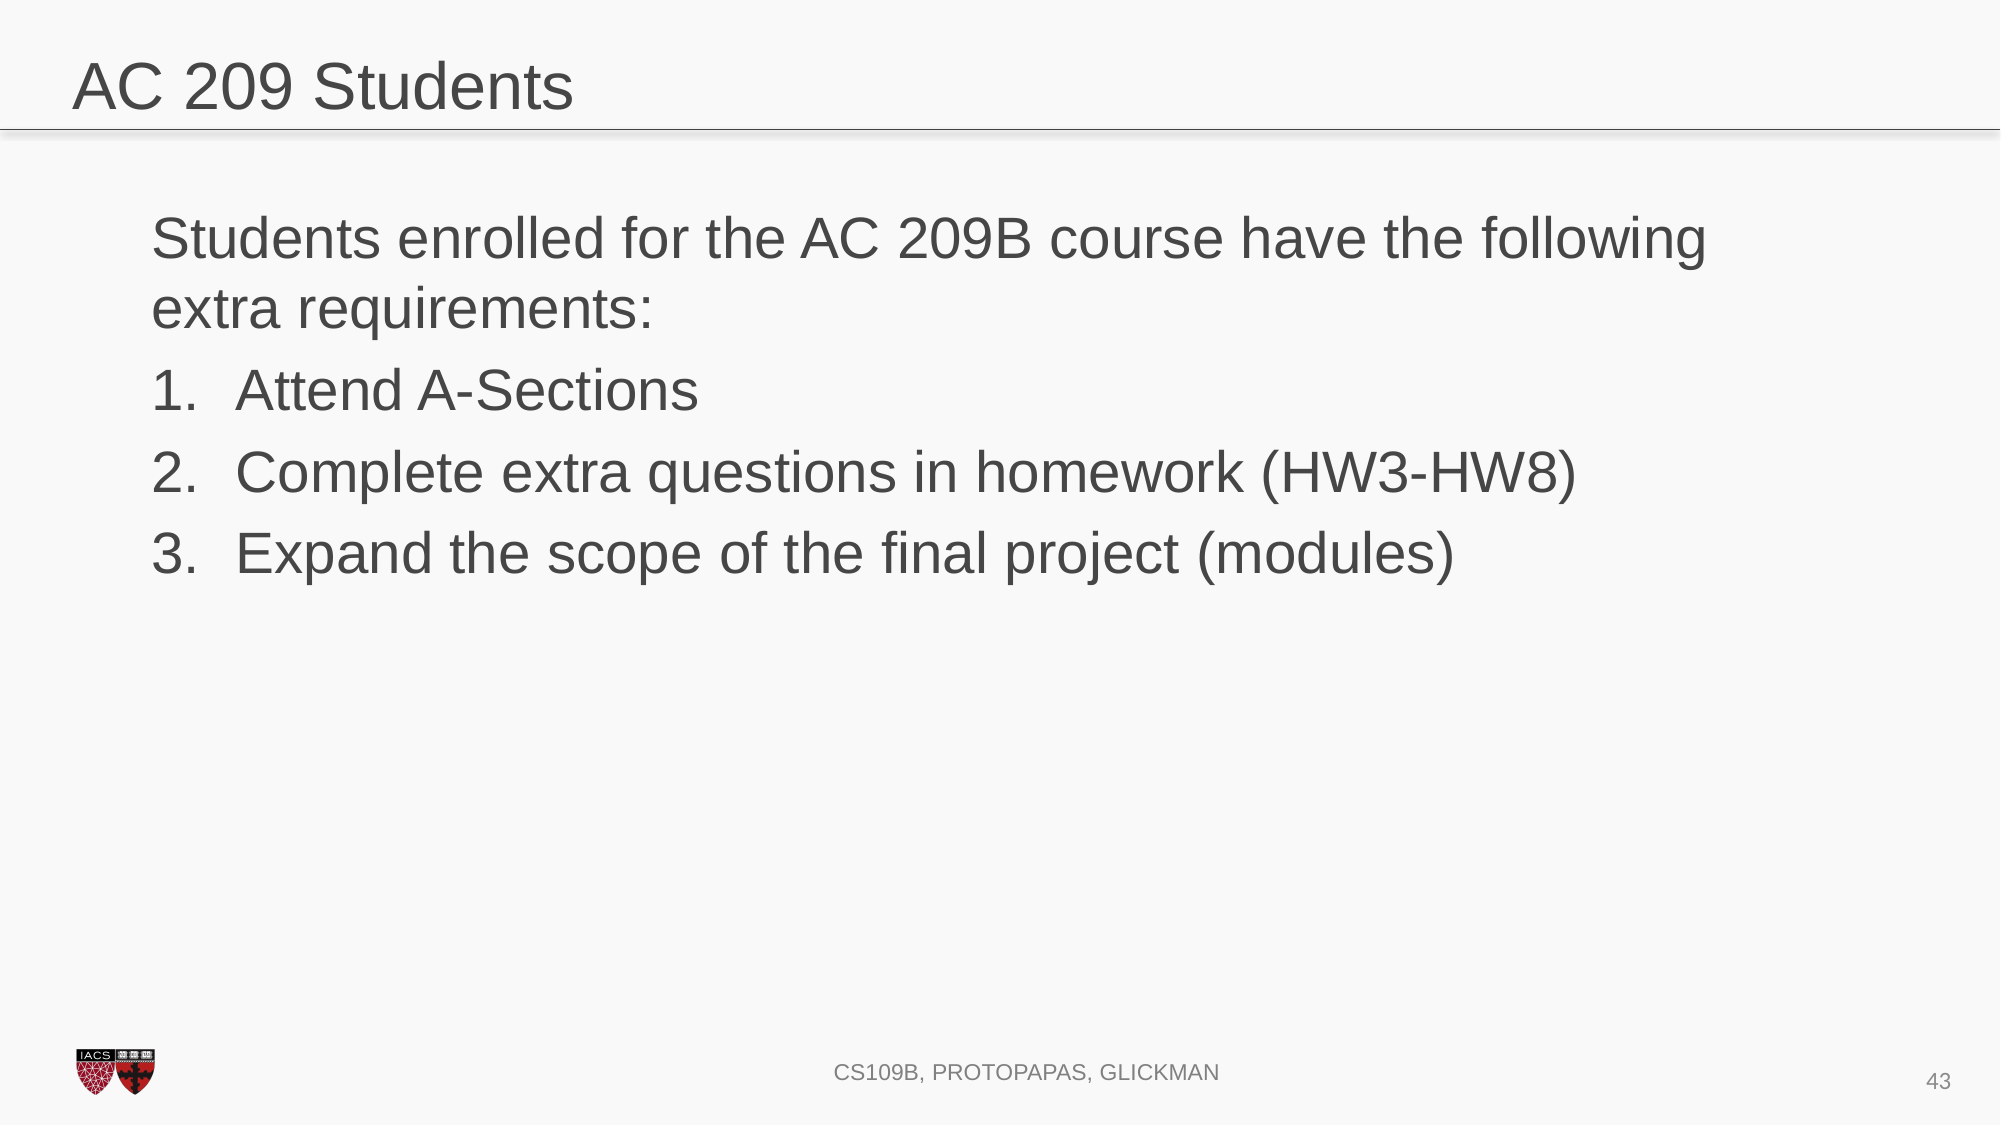

# AC 209 Students
Students enrolled for the AC 209B course have the following extra requirements:
Attend A-Sections
Complete extra questions in homework (HW3-HW8)
Expand the scope of the final project (modules)
43